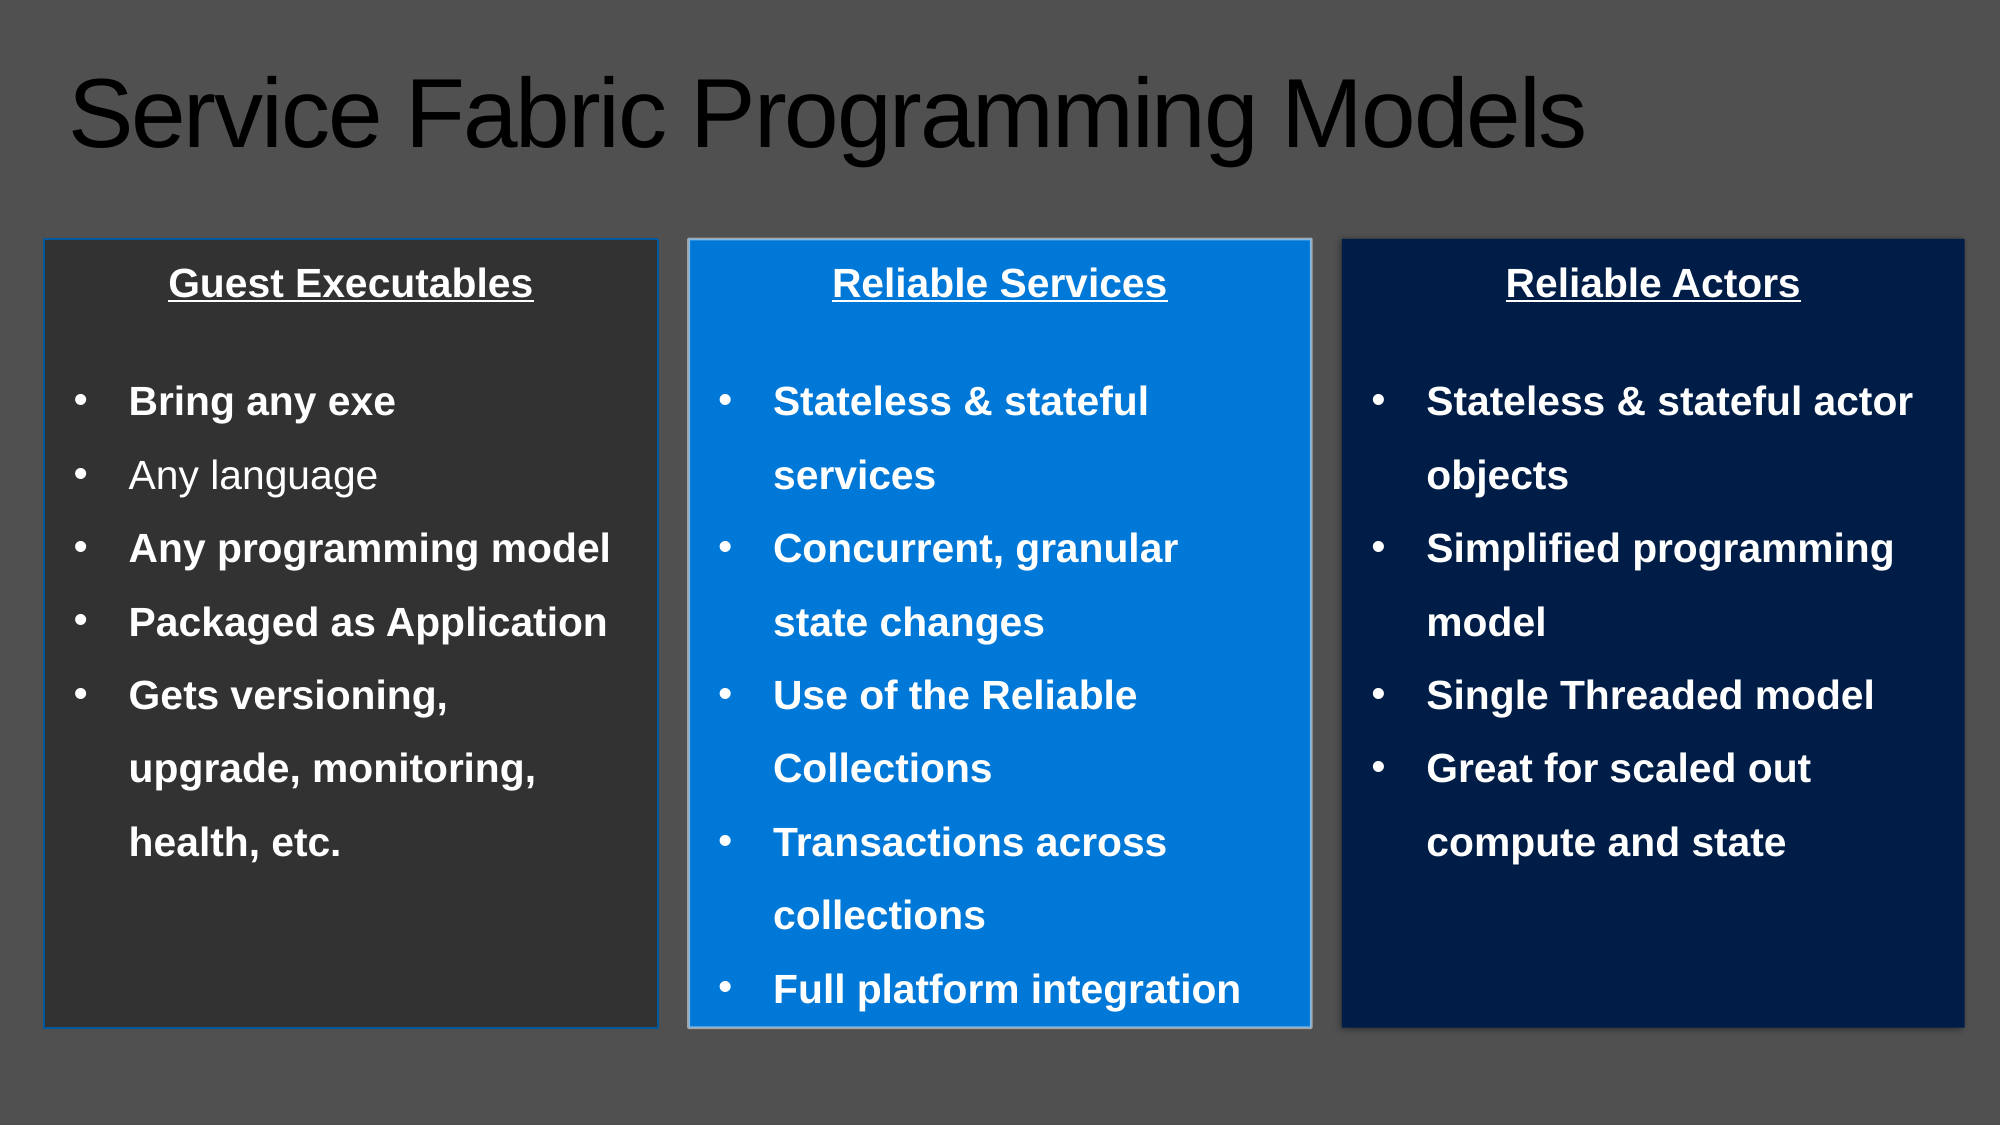

# Service Fabric Programming Models
Guest Executables

Bring any exe
Any language
Any programming model
Packaged as Application
Gets versioning, upgrade, monitoring, health, etc.

Reliable Services

Stateless & stateful services
Concurrent, granular state changes
Use of the Reliable Collections
Transactions across collections
Full platform integration
Reliable Actors

Stateless & stateful actor objects
Simplified programming model
Single Threaded model
Great for scaled out compute and state